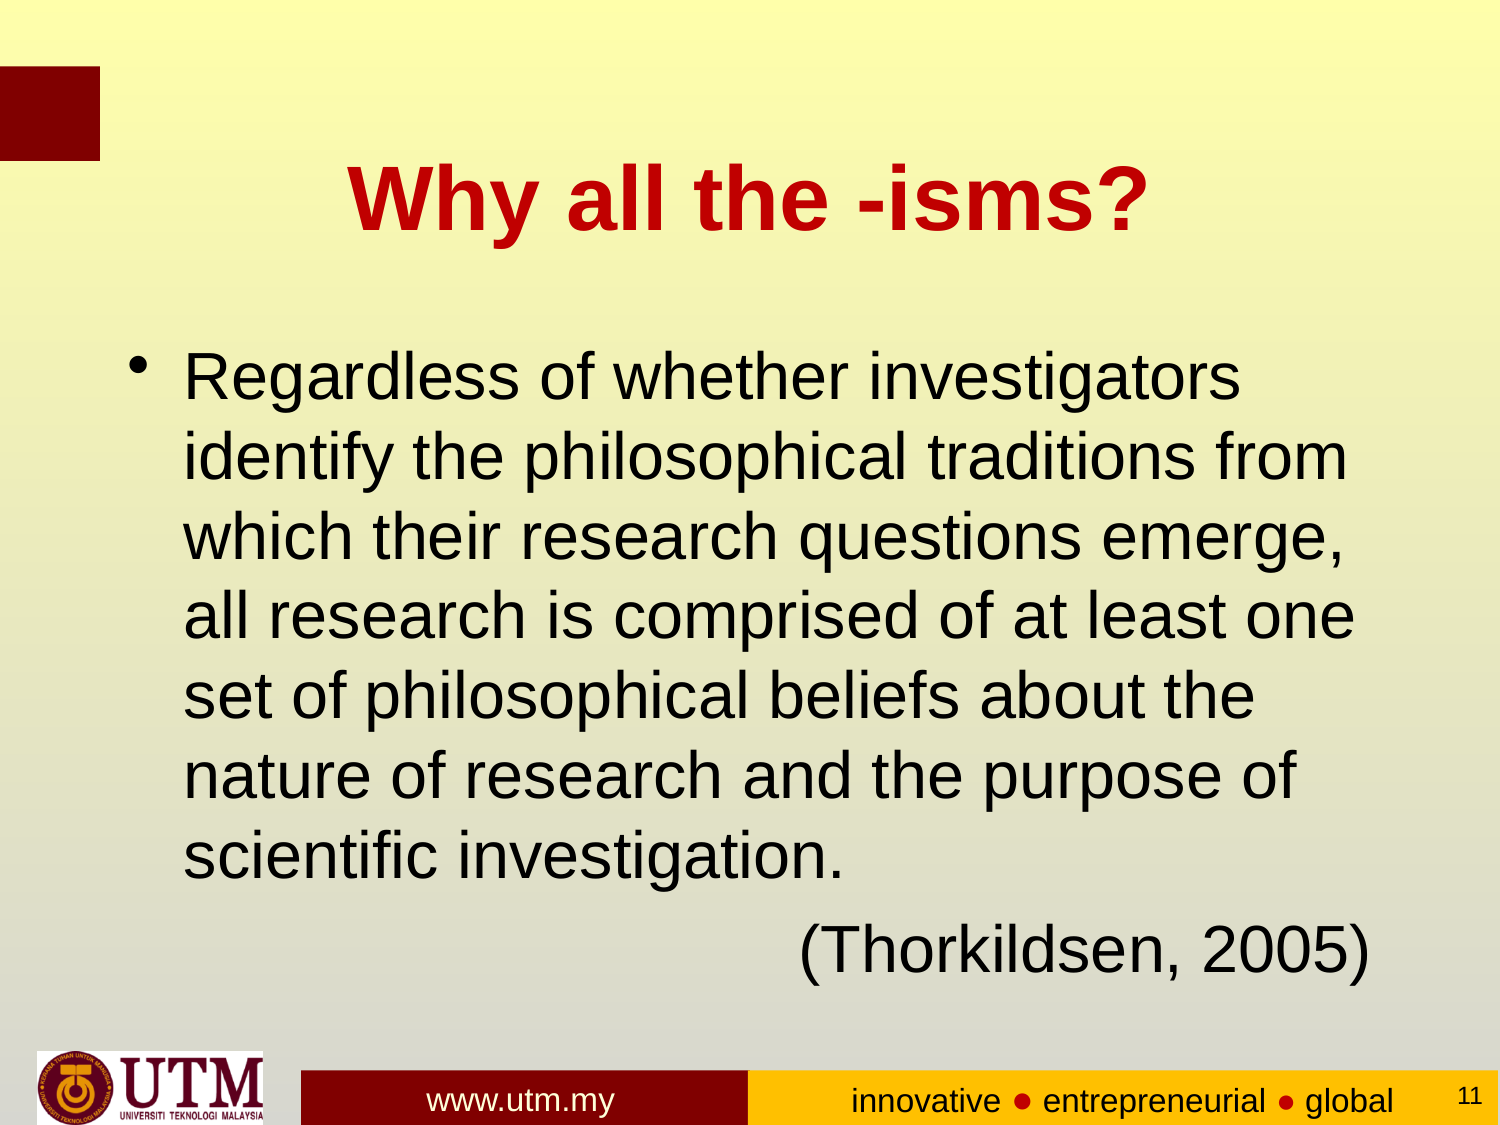

# Why all the -isms?
Regardless of whether investigators identify the philosophical traditions from which their research questions emerge, all research is comprised of at least one set of philosophical beliefs about the nature of research and the purpose of scientific investigation.
(Thorkildsen, 2005)